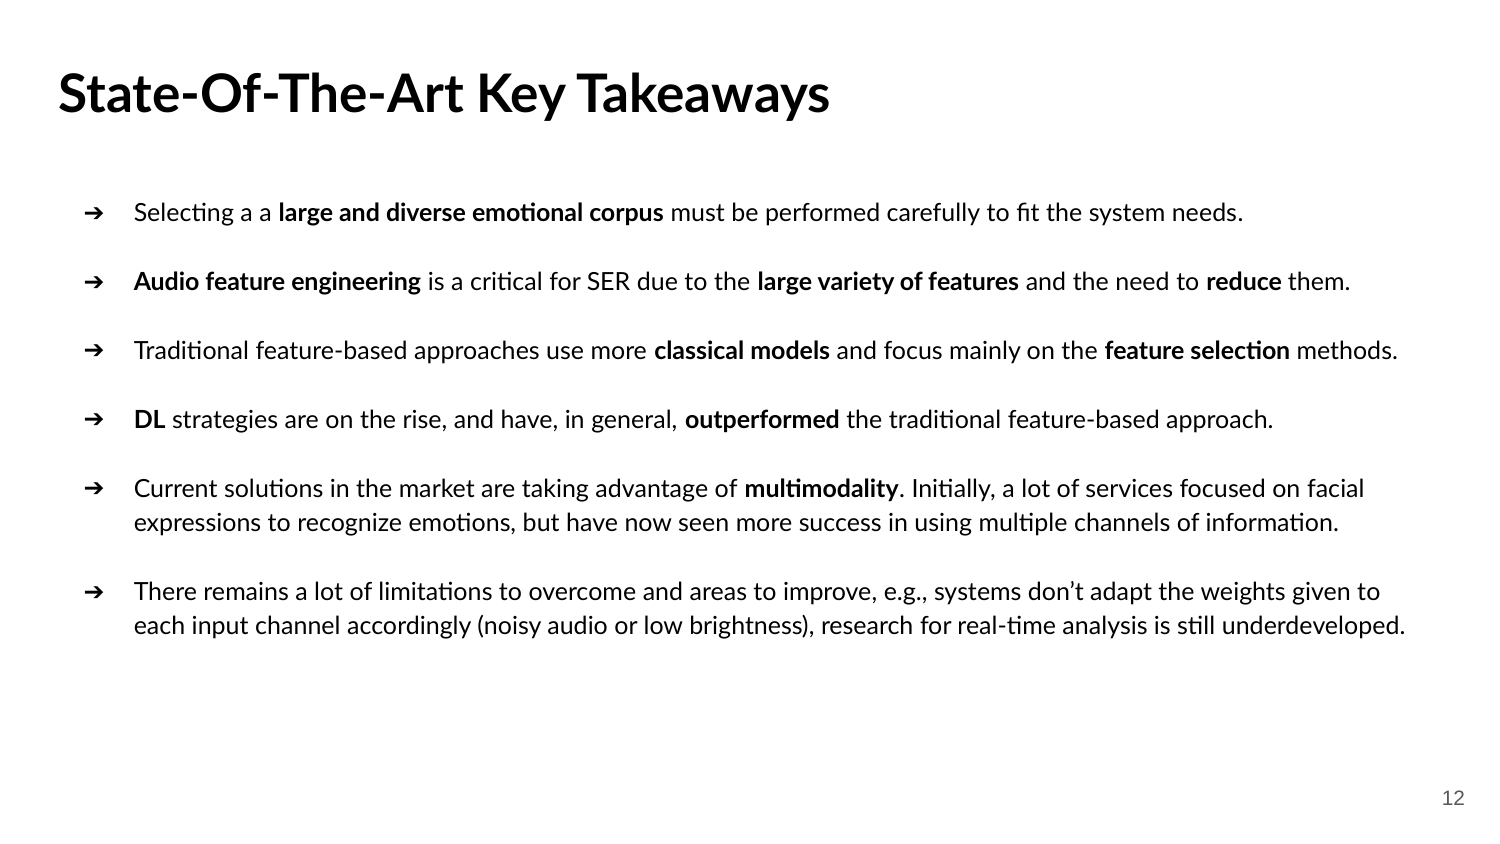

# State-Of-The-Art Key Takeaways
Selecting a a large and diverse emotional corpus must be performed carefully to fit the system needs.

Audio feature engineering is a critical for SER due to the large variety of features and the need to reduce them.

Traditional feature-based approaches use more classical models and focus mainly on the feature selection methods.

DL strategies are on the rise, and have, in general, outperformed the traditional feature-based approach.

Current solutions in the market are taking advantage of multimodality. Initially, a lot of services focused on facial expressions to recognize emotions, but have now seen more success in using multiple channels of information.

There remains a lot of limitations to overcome and areas to improve, e.g., systems don’t adapt the weights given to each input channel accordingly (noisy audio or low brightness), research for real-time analysis is still underdeveloped.
12